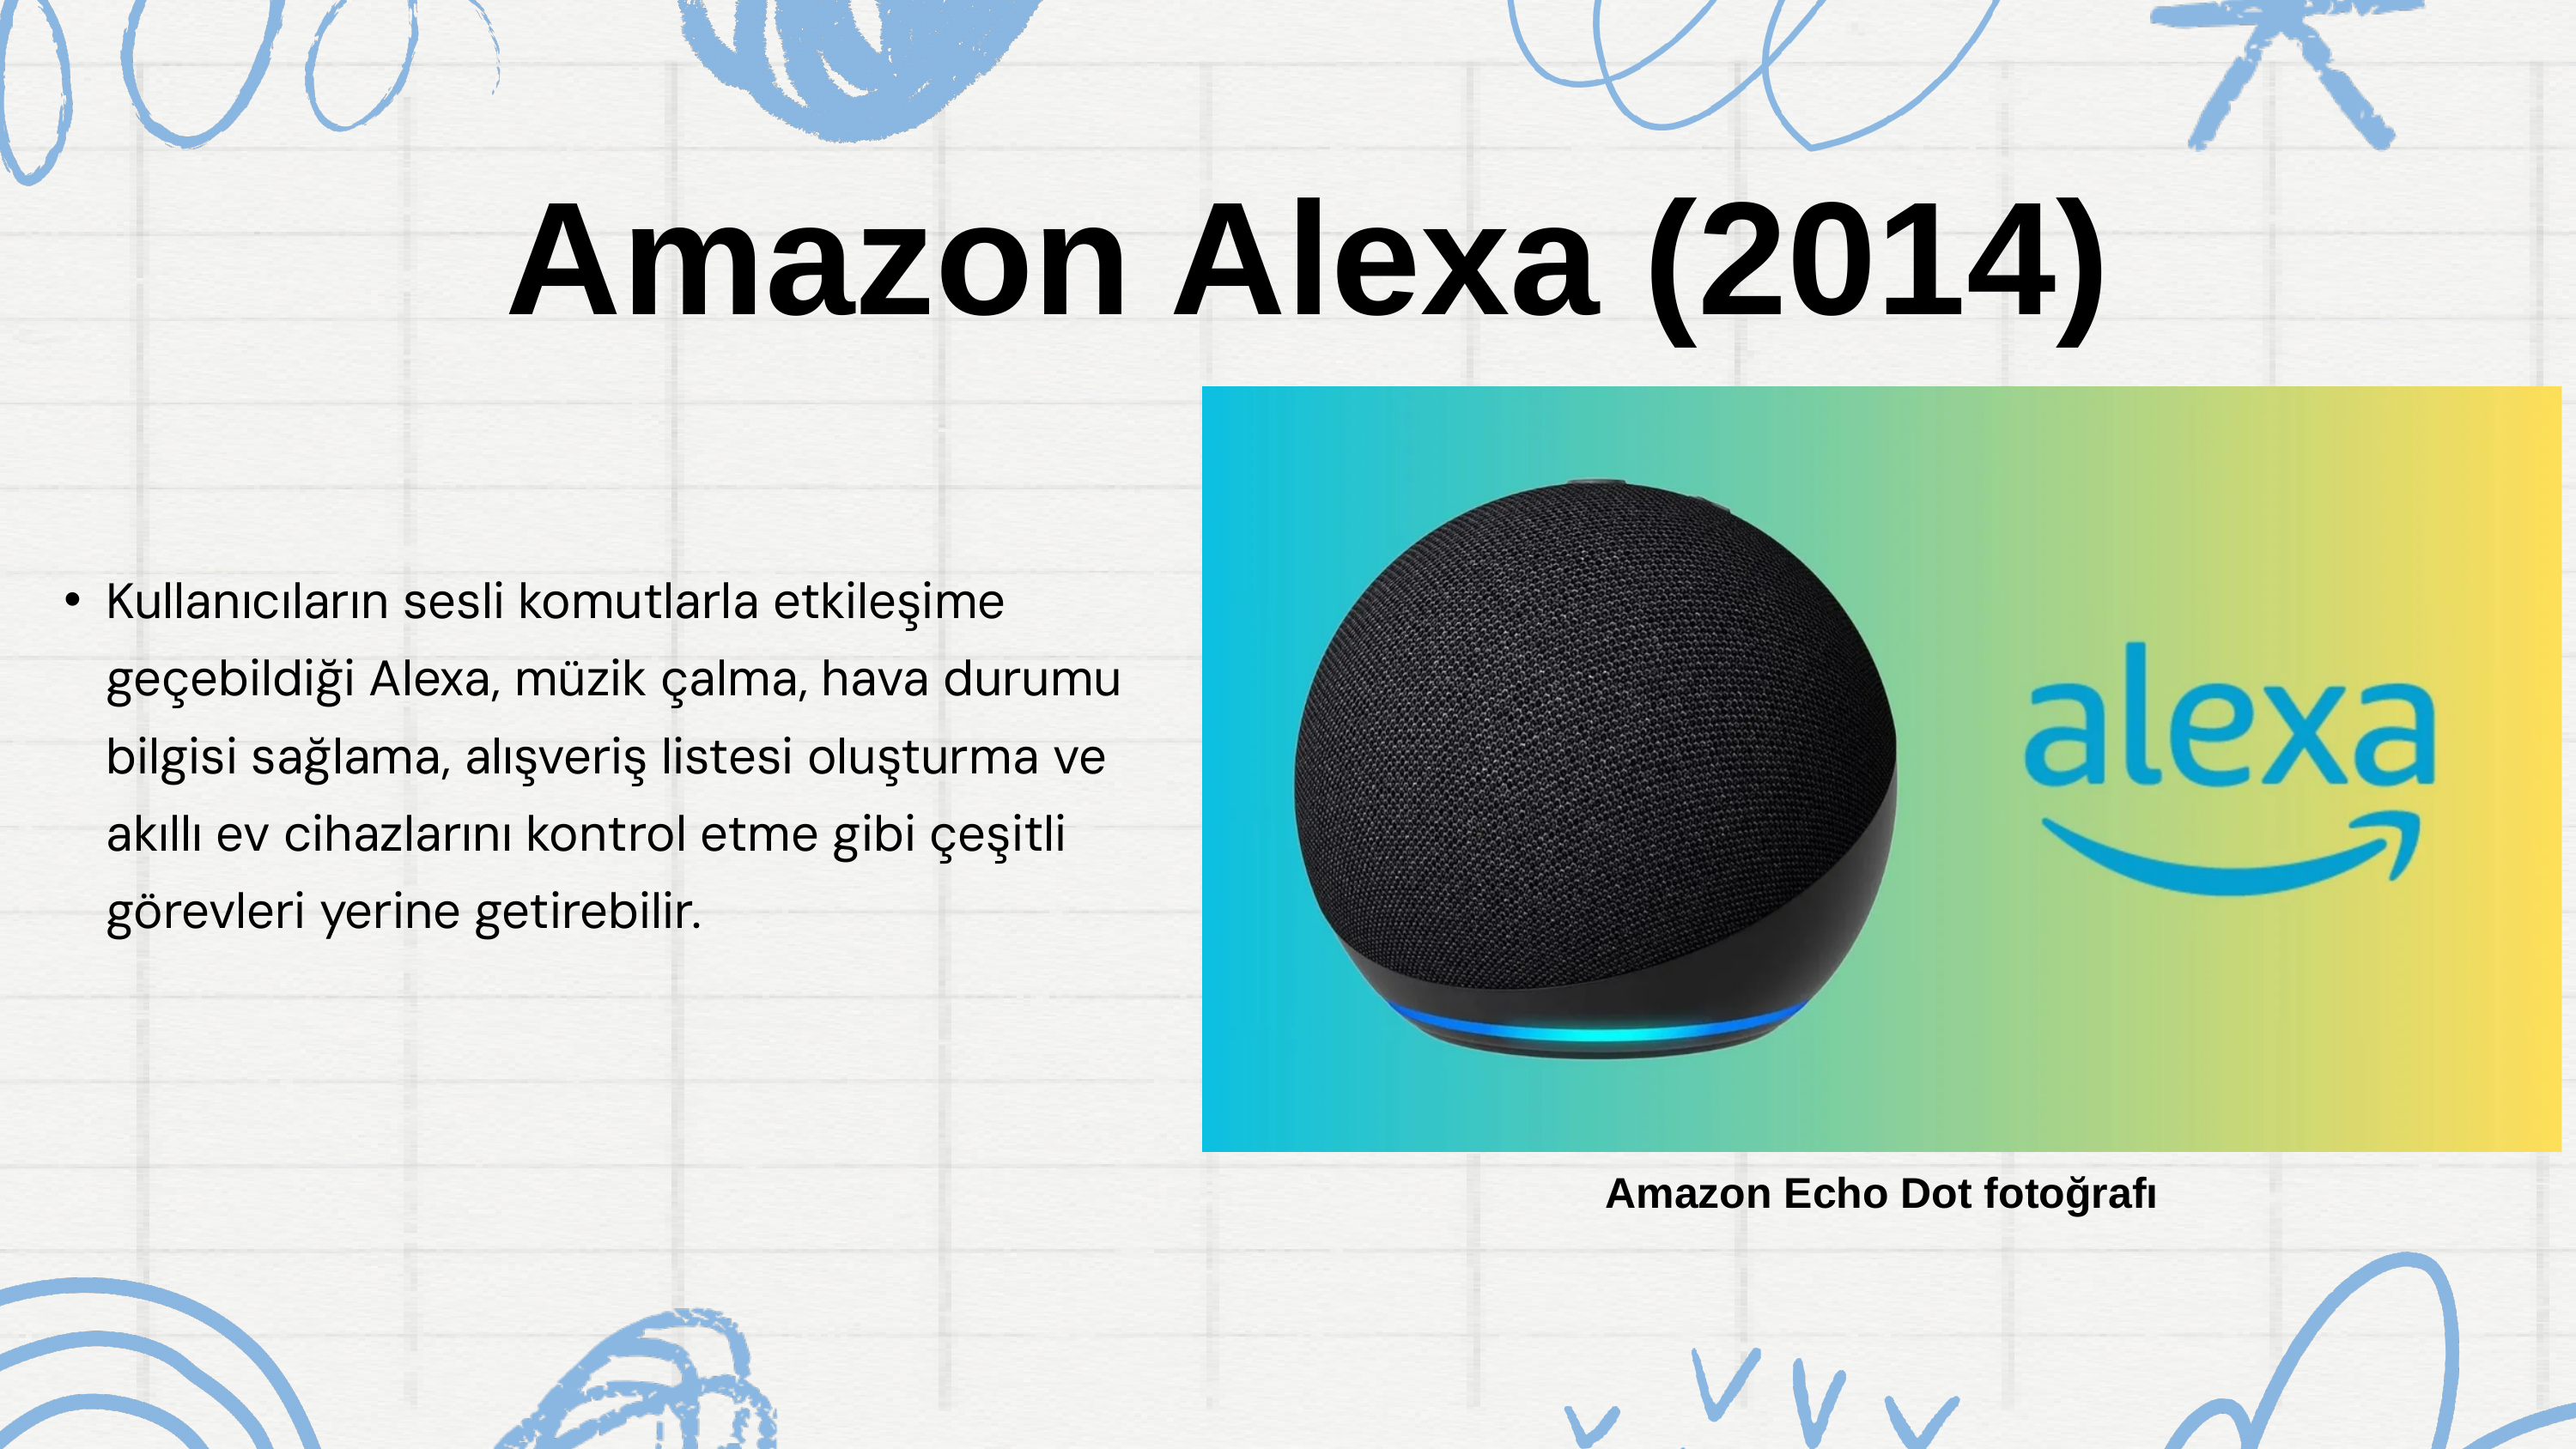

Amazon Alexa (2014)

Kullanıcıların sesli komutlarla etkileşime geçebildiği Alexa, müzik çalma, hava durumu bilgisi sağlama, alışveriş listesi oluşturma ve akıllı ev cihazlarını kontrol etme gibi çeşitli görevleri yerine getirebilir.
Amazon Echo Dot fotoğrafı